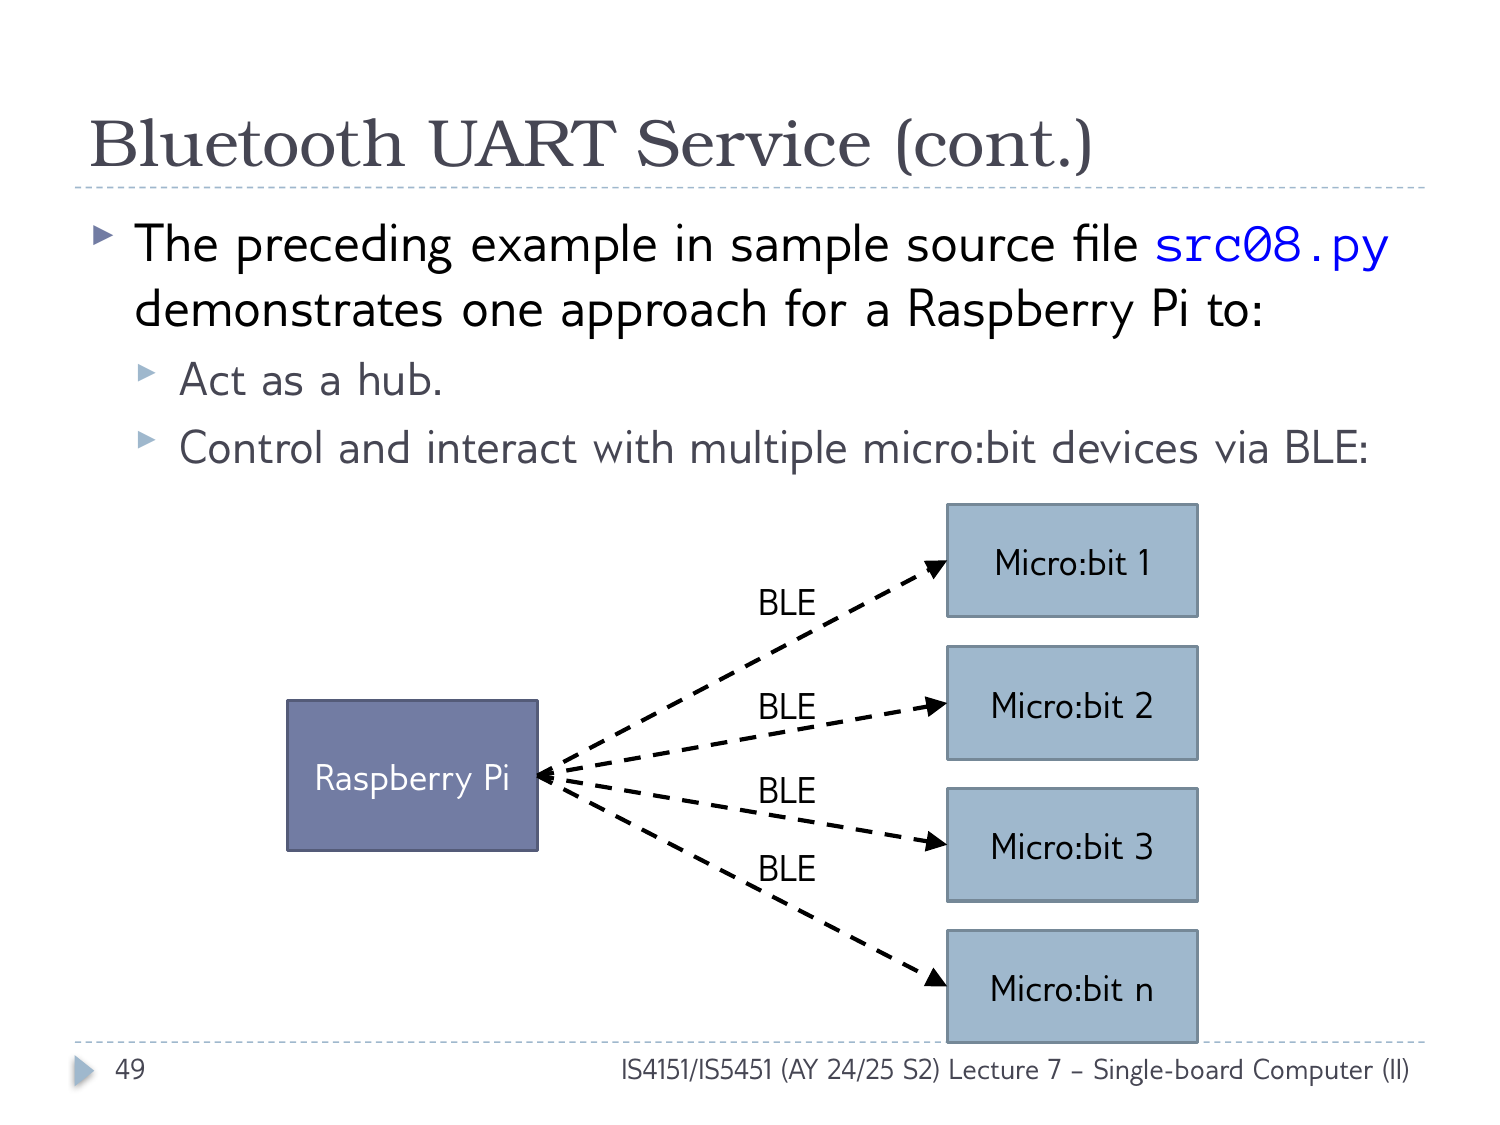

# Bluetooth UART Service (cont.)
The preceding example in sample source file src08.py demonstrates one approach for a Raspberry Pi to:
Act as a hub.
Control and interact with multiple micro:bit devices via BLE:
Micro:bit 1
BLE
Micro:bit 2
BLE
Raspberry Pi
BLE
Micro:bit 3
BLE
Micro:bit n
49
IS4151/IS5451 (AY 24/25 S2) Lecture 7 – Single-board Computer (II)